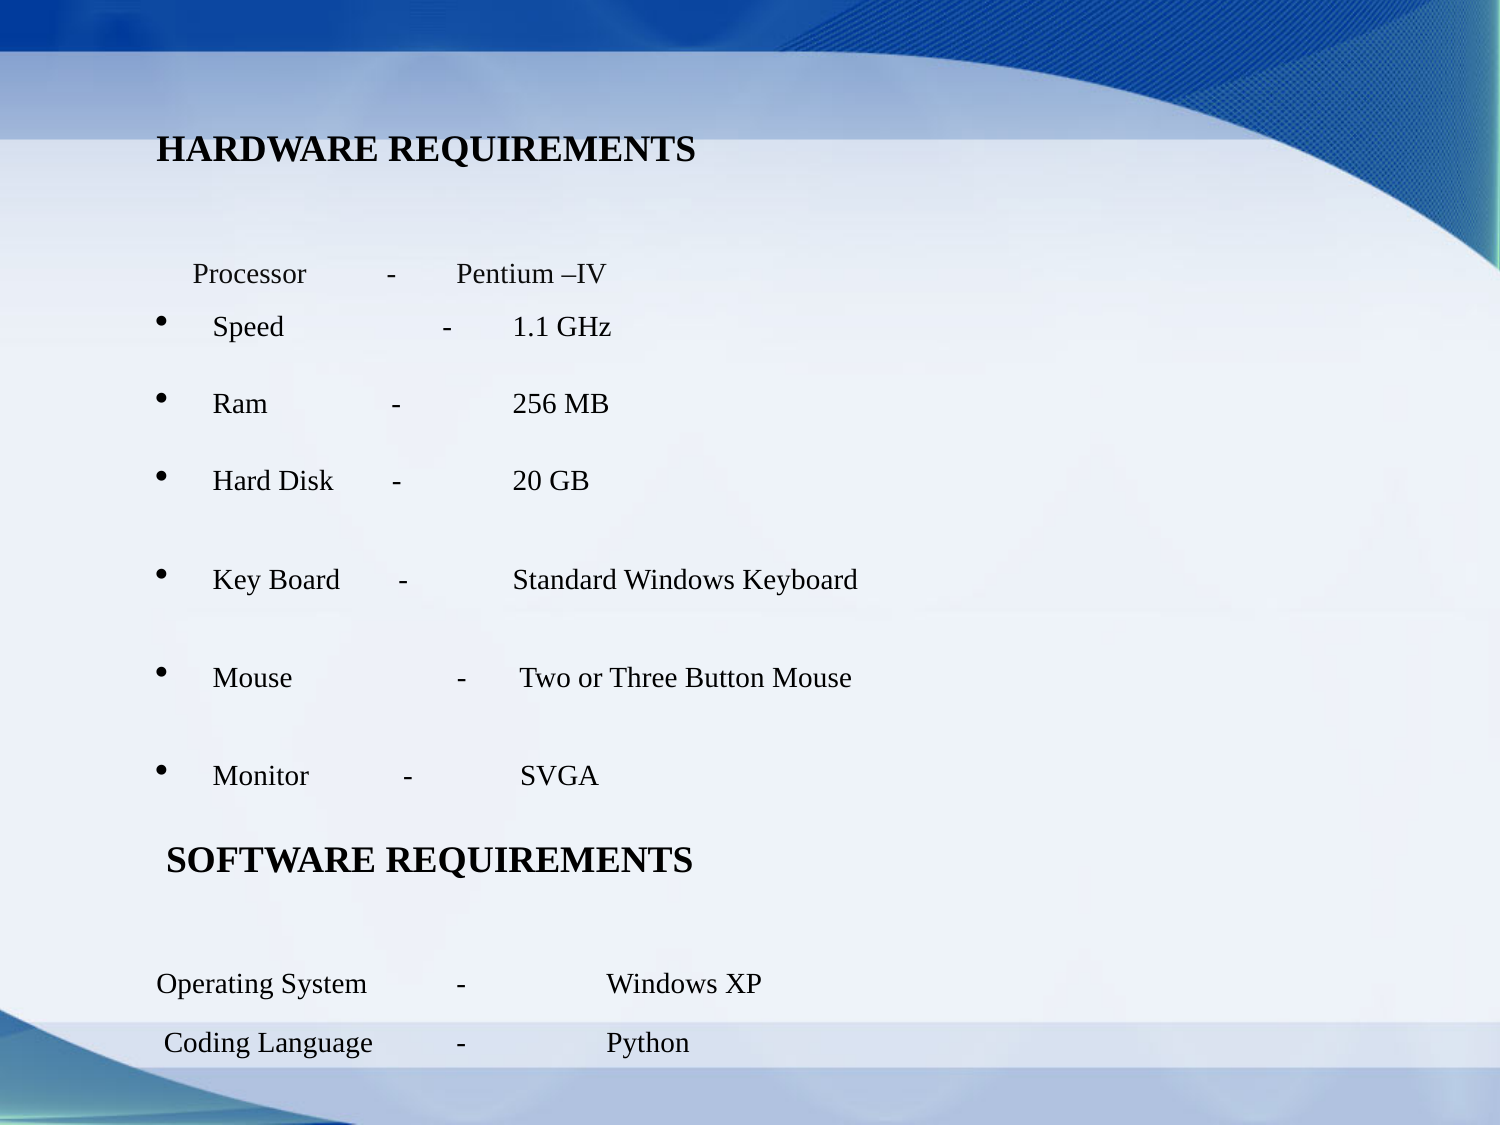

HARDWARE REQUIREMENTS

     Processor           -	Pentium –IV
Speed	           -    	1.1 GHz
Ram                 -    	256 MB
Hard Disk        -   	20 GB
Key Board        -    	Standard Windows Keyboard
Mouse	             -   	 Two or Three Button Mouse
Monitor             -  	 SVGA
 SOFTWARE REQUIREMENTS

Operating System 		- 	Windows XP
 Coding Language		- 	Python